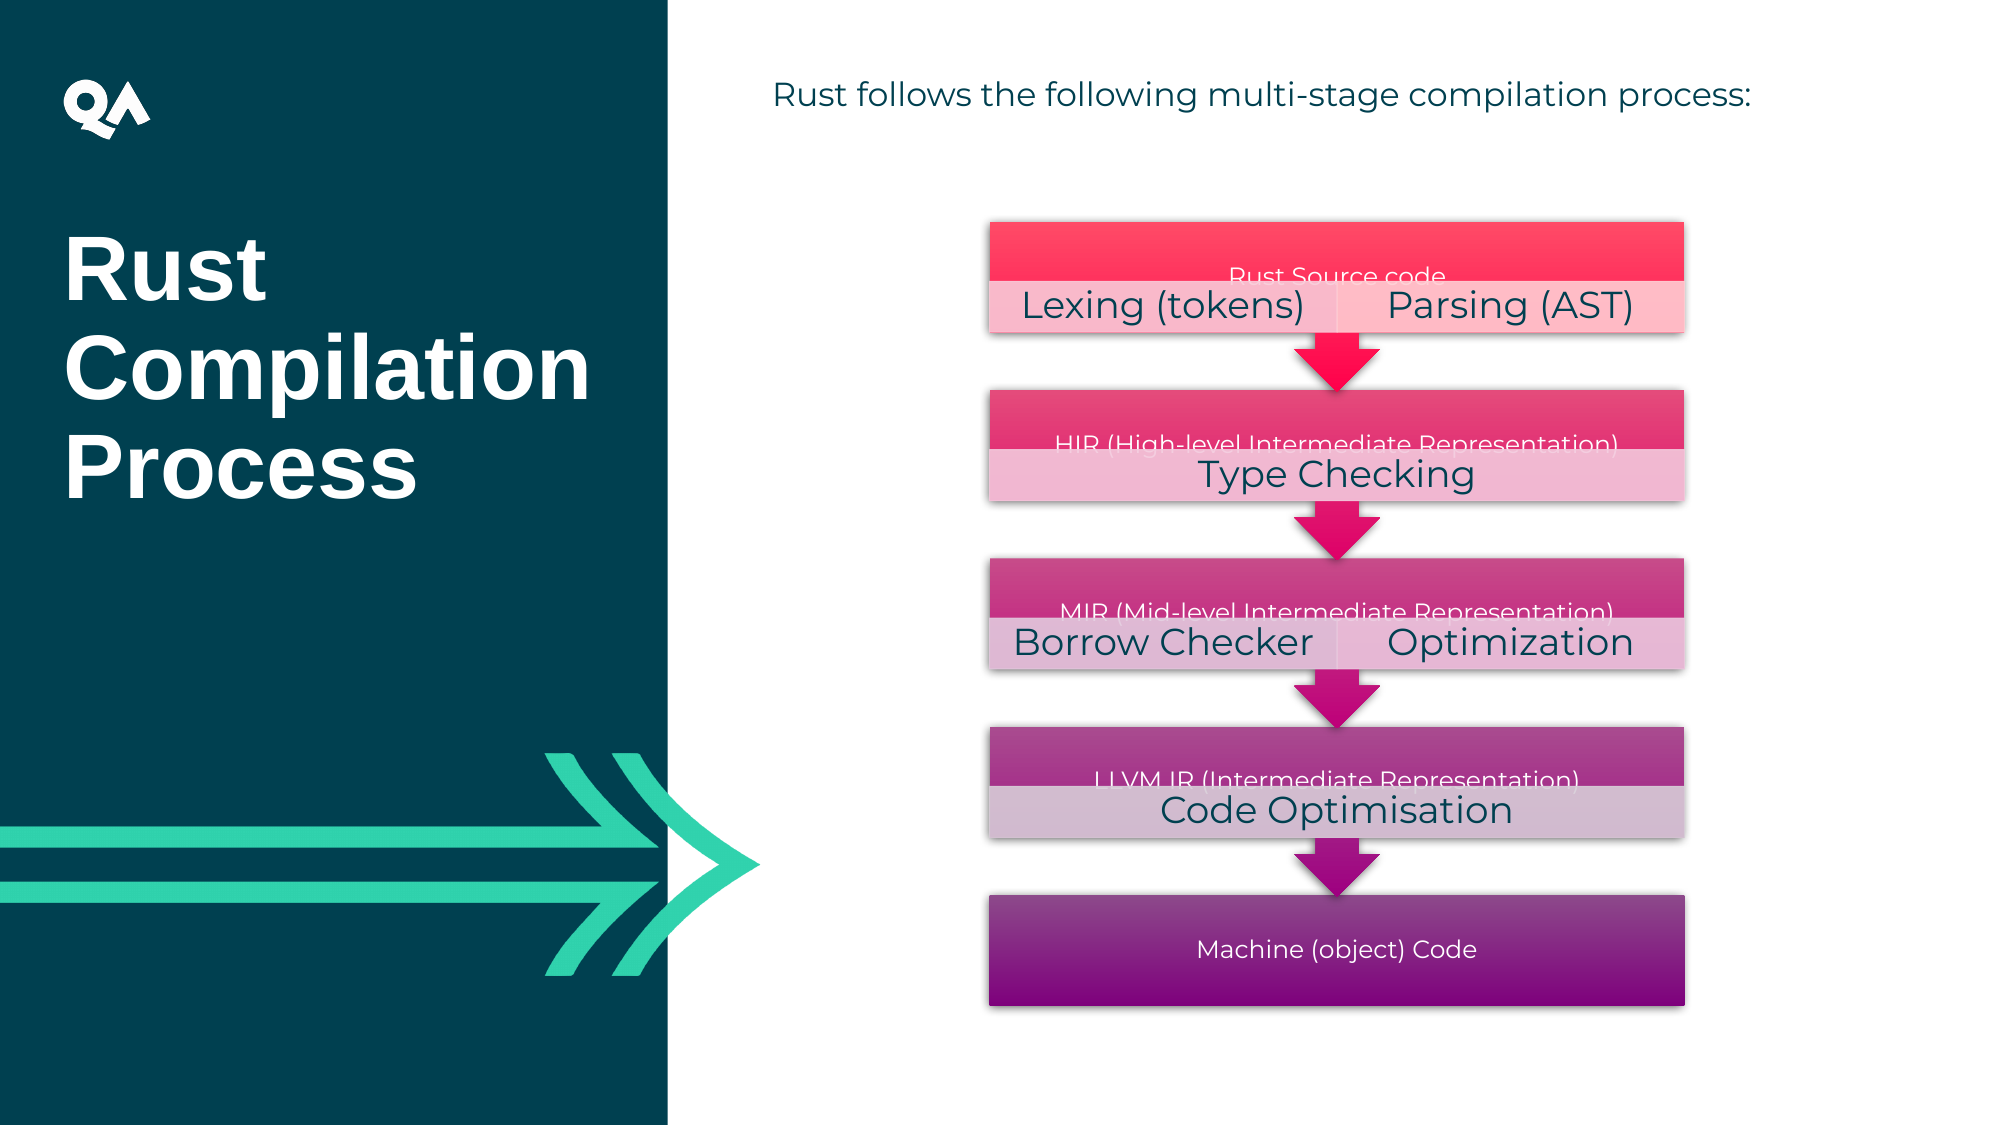

Rust follows the following multi-stage compilation process:
Machine (object) Code
LLVM IR (Intermediate Representation)
Code Optimisation
MIR (Mid-level Intermediate Representation)
Borrow Checker
Optimization
HIR (High-level Intermediate Representation)
Type Checking
Rust Source code
Lexing (tokens)
Parsing (AST)
Rust
Compilation Process